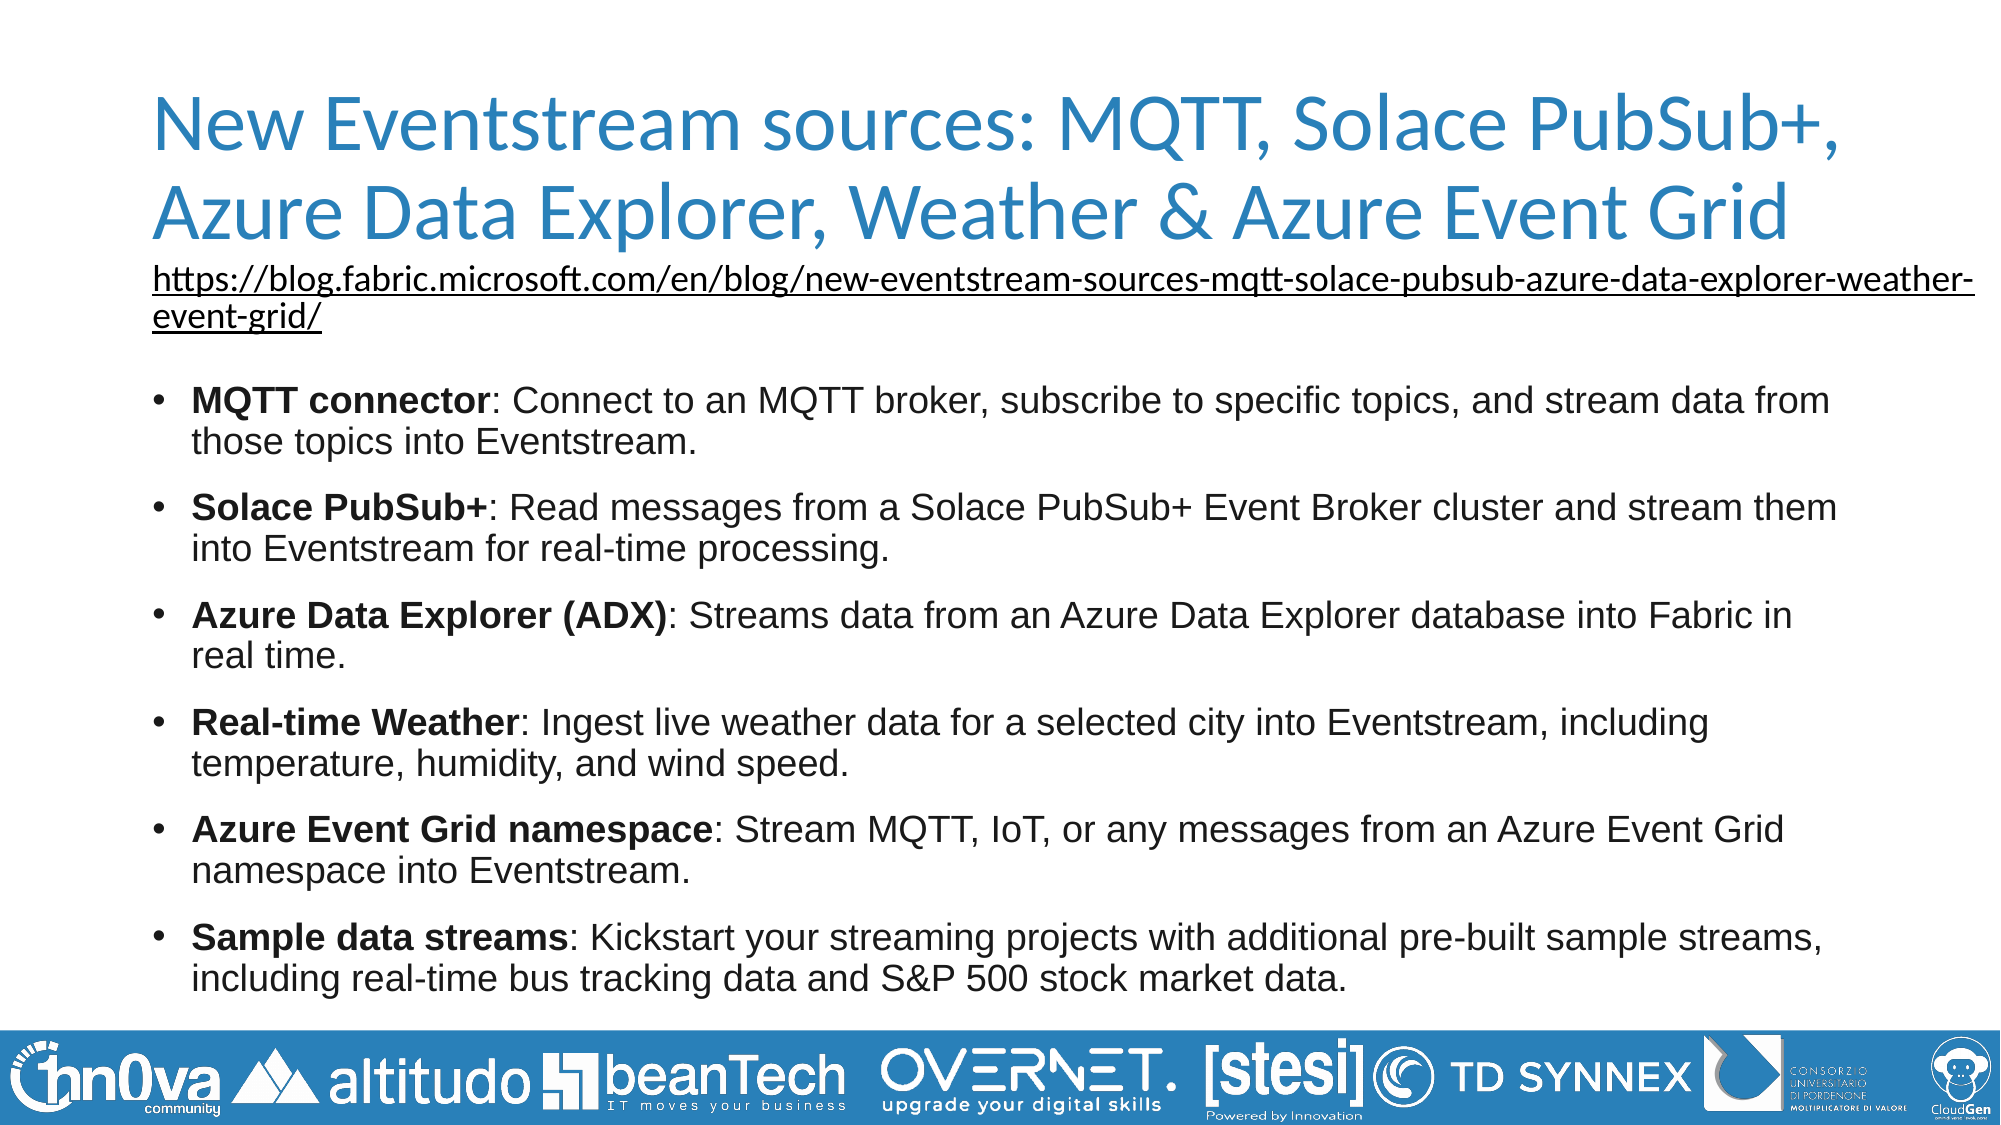

# New Eventstream sources: MQTT, Solace PubSub+, Azure Data Explorer, Weather & Azure Event Grid
https://blog.fabric.microsoft.com/en/blog/new-eventstream-sources-mqtt-solace-pubsub-azure-data-explorer-weather-event-grid/
MQTT connector: Connect to an MQTT broker, subscribe to specific topics, and stream data from those topics into Eventstream.
Solace PubSub+: Read messages from a Solace PubSub+ Event Broker cluster and stream them into Eventstream for real-time processing.
Azure Data Explorer (ADX): Streams data from an Azure Data Explorer database into Fabric in real time.
Real-time Weather: Ingest live weather data for a selected city into Eventstream, including temperature, humidity, and wind speed.
Azure Event Grid namespace: Stream MQTT, IoT, or any messages from an Azure Event Grid namespace into Eventstream.
Sample data streams: Kickstart your streaming projects with additional pre-built sample streams, including real-time bus tracking data and S&P 500 stock market data.